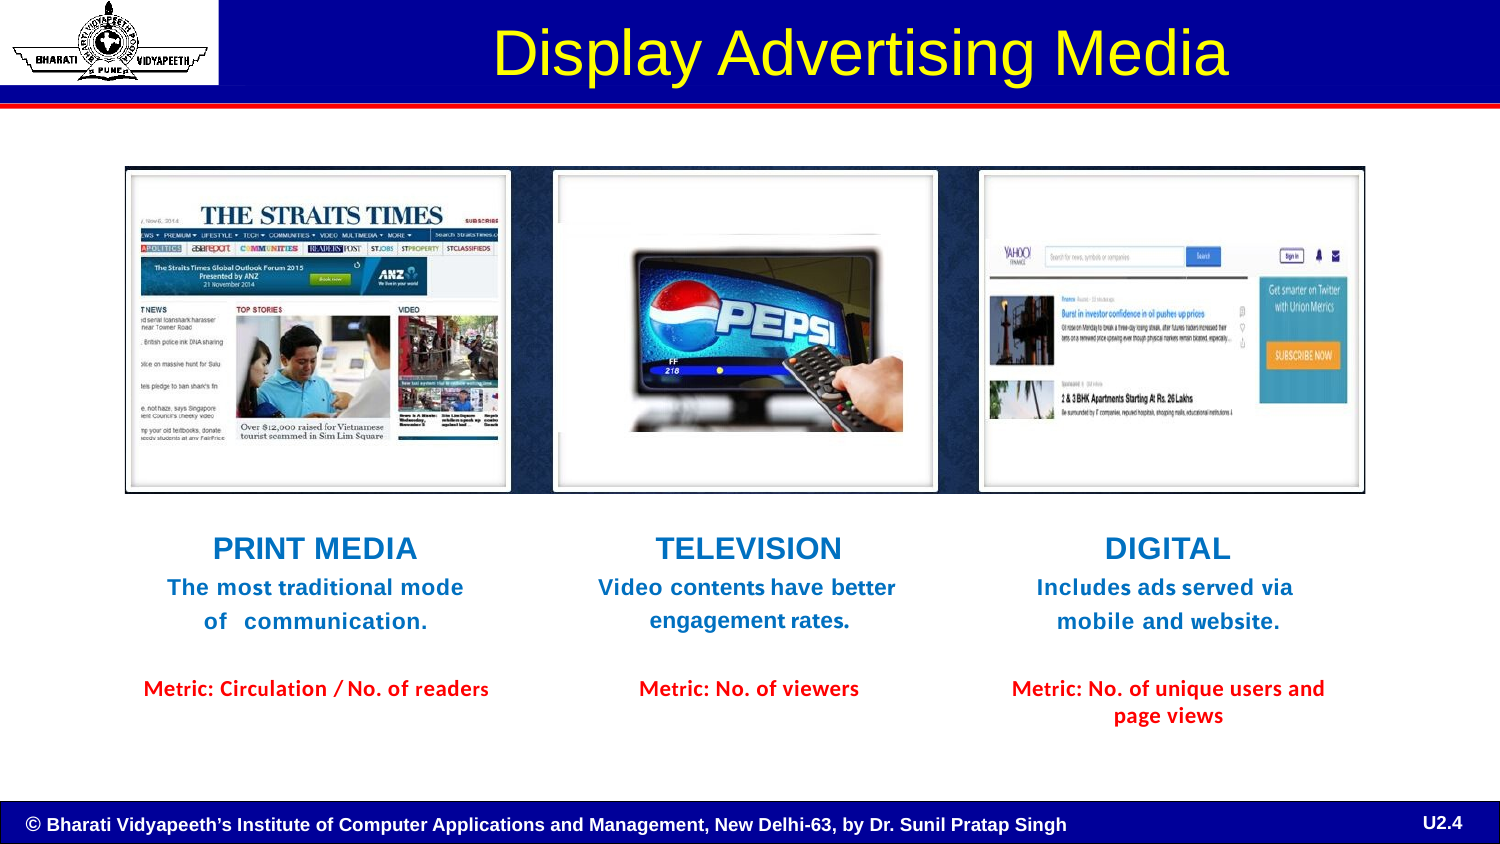

# Display Advertising Media

PRINT MEDIA
The most traditional mode of  communication.
TELEVISION
Video contents have better  engagement rates.
DIGITAL
Includes ads served via  mobile and website.
Metric: Circulation / No. of readers
Metric: No. of viewers
Metric: No. of unique users and page views